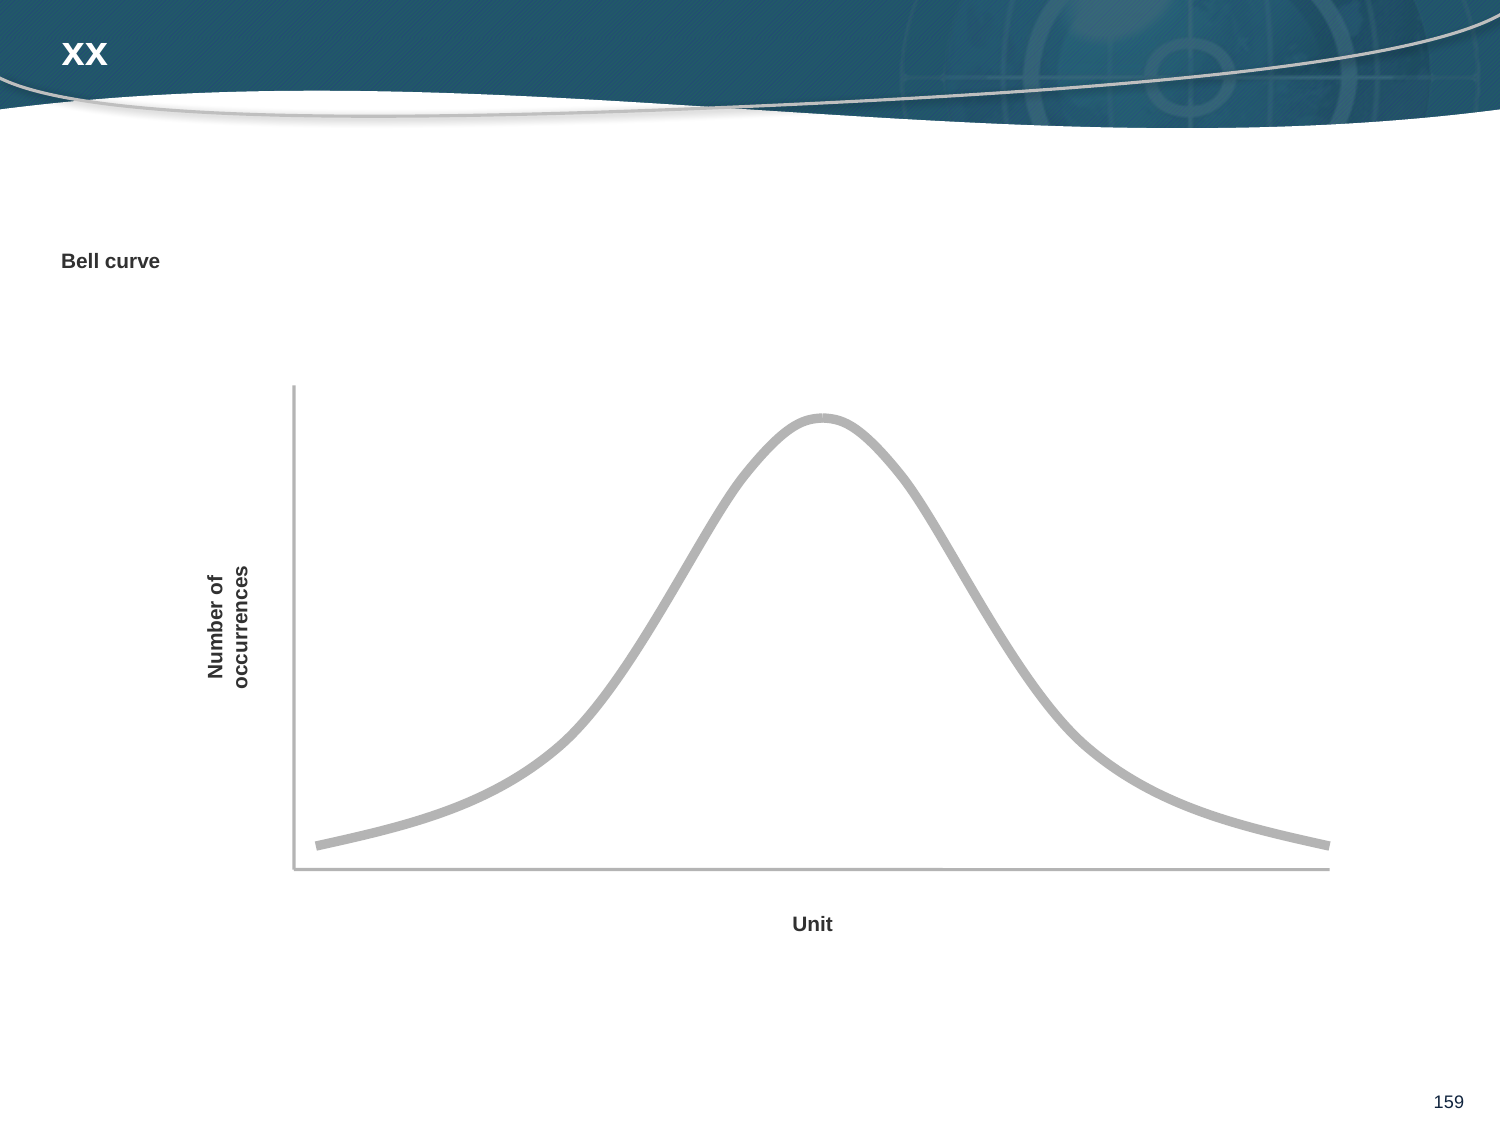

# xx
Bell curve

Number of occurrences
Unit